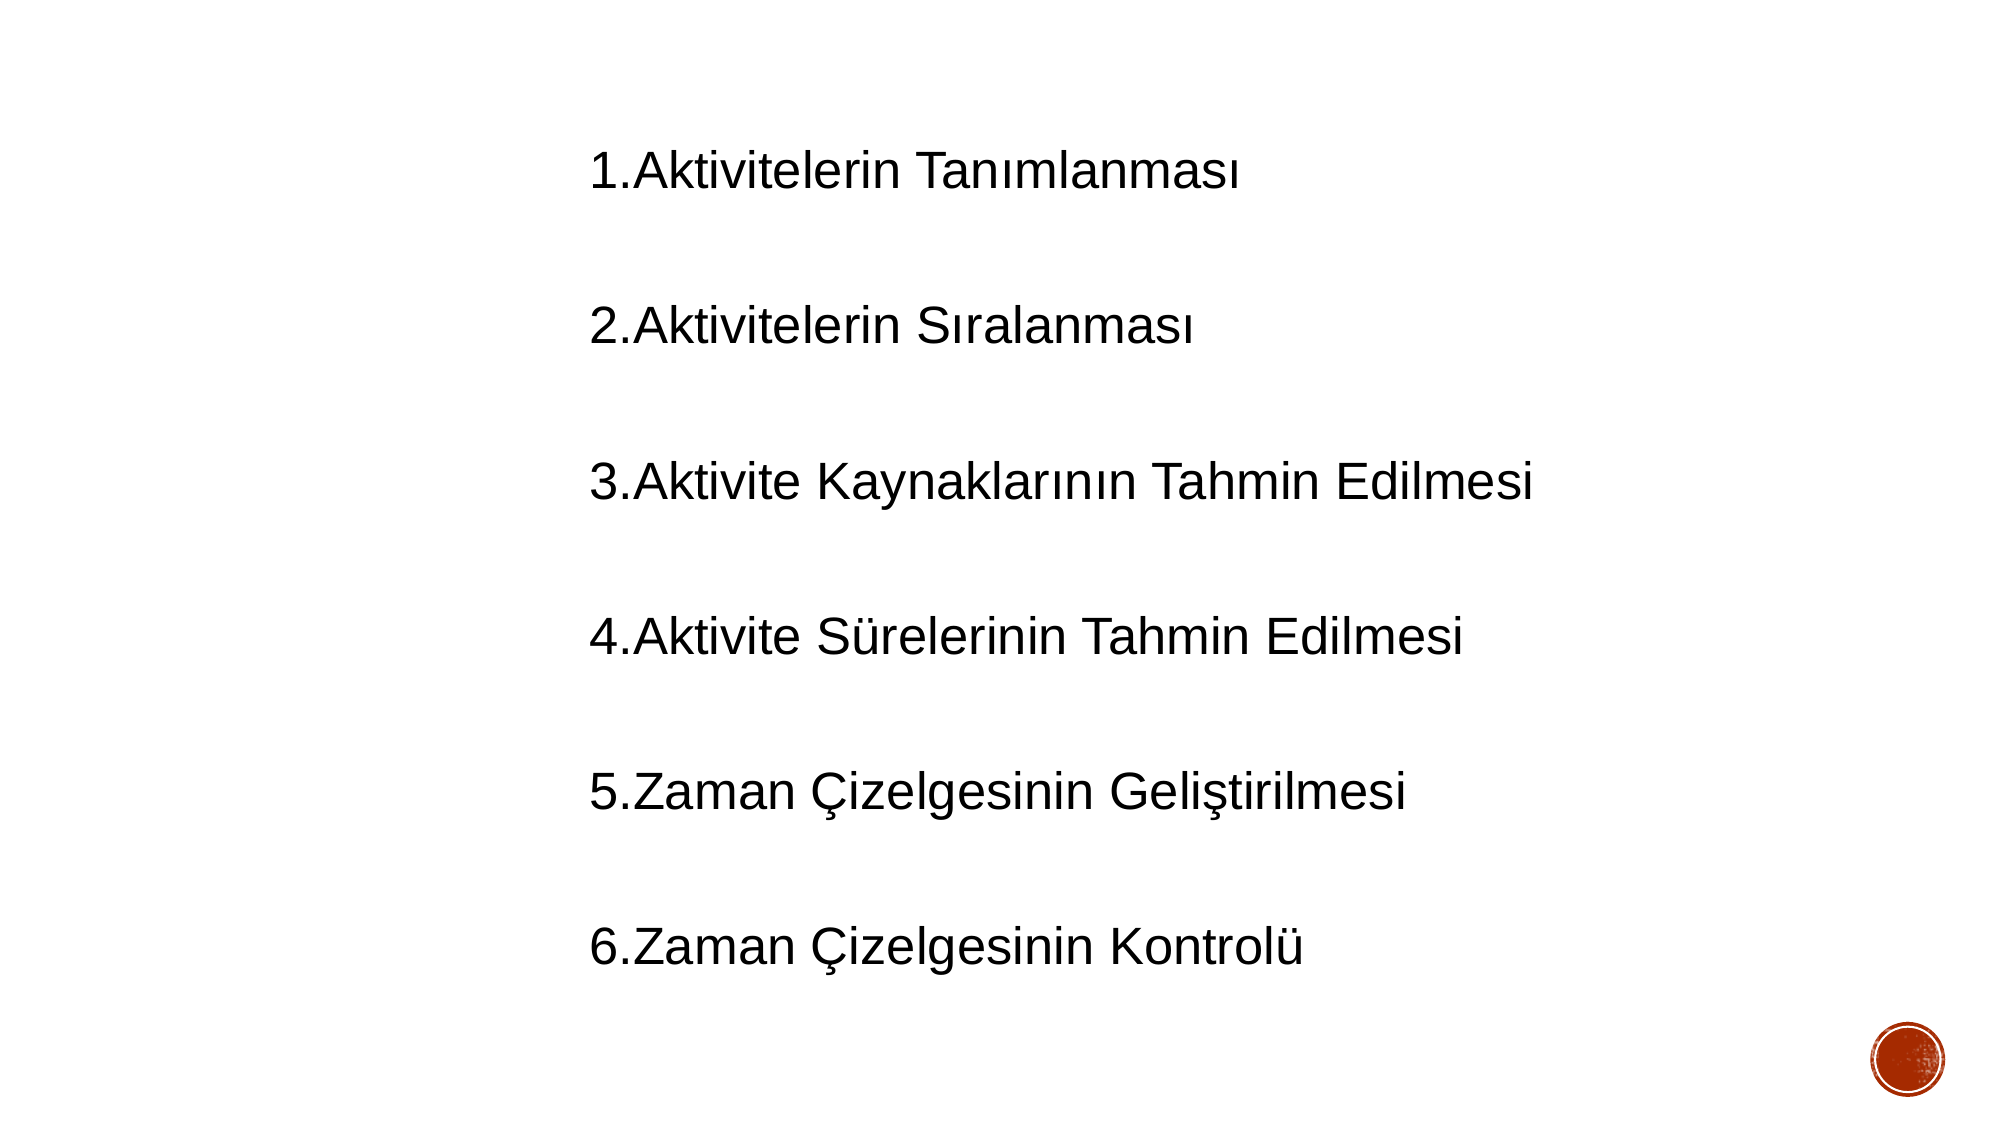

1.Aktivitelerin Tanımlanması

2.Aktivitelerin Sıralanması

3.Aktivite Kaynaklarının Tahmin Edilmesi

4.Aktivite Sürelerinin Tahmin Edilmesi

5.Zaman Çizelgesinin Geliştirilmesi

6.Zaman Çizelgesinin Kontrolü